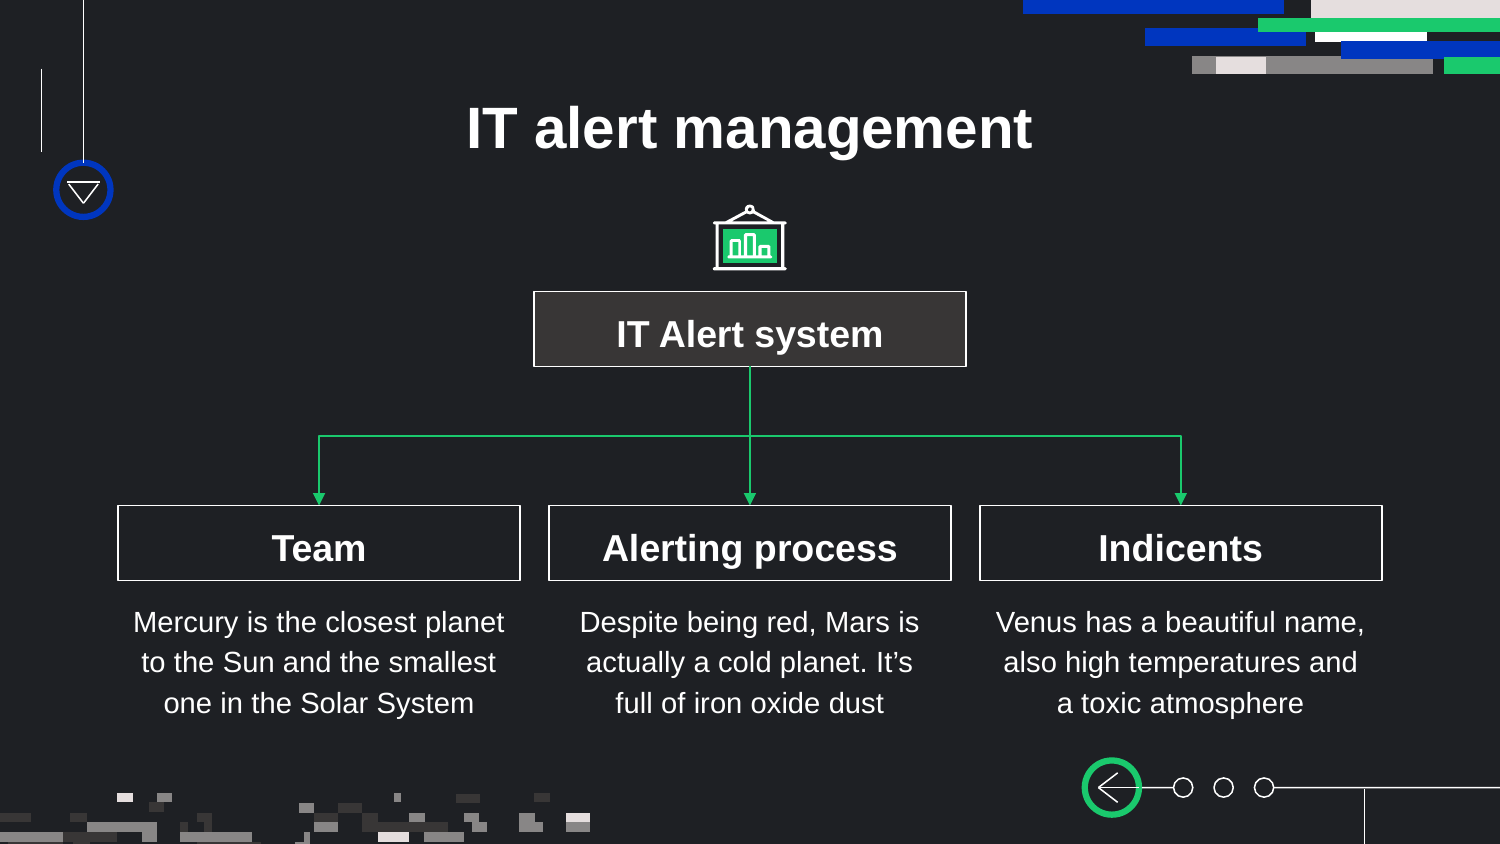

# IT alert management

IT Alert system
Team
Alerting process
Indicents
Mercury is the closest planet to the Sun and the smallest one in the Solar System
Despite being red, Mars is actually a cold planet. It’s full of iron oxide dust
Venus has a beautiful name, also high temperatures and a toxic atmosphere